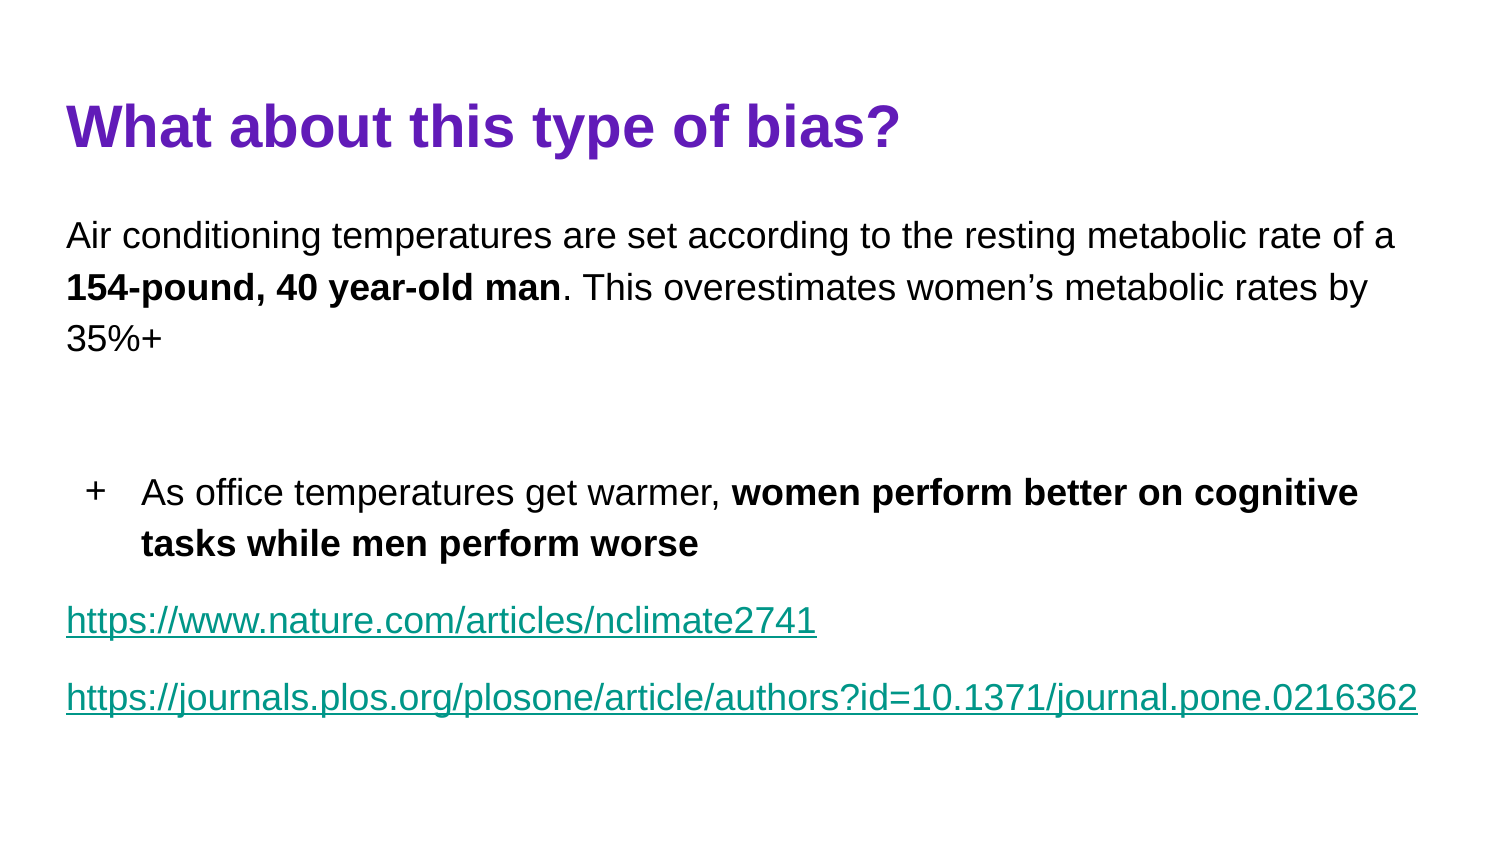

# What about this type of bias?
Air conditioning temperatures are set according to the resting metabolic rate of a 154-pound, 40 year-old man. This overestimates women’s metabolic rates by 35%+

As office temperatures get warmer, women perform better on cognitive tasks while men perform worse
https://www.nature.com/articles/nclimate2741
https://journals.plos.org/plosone/article/authors?id=10.1371/journal.pone.0216362